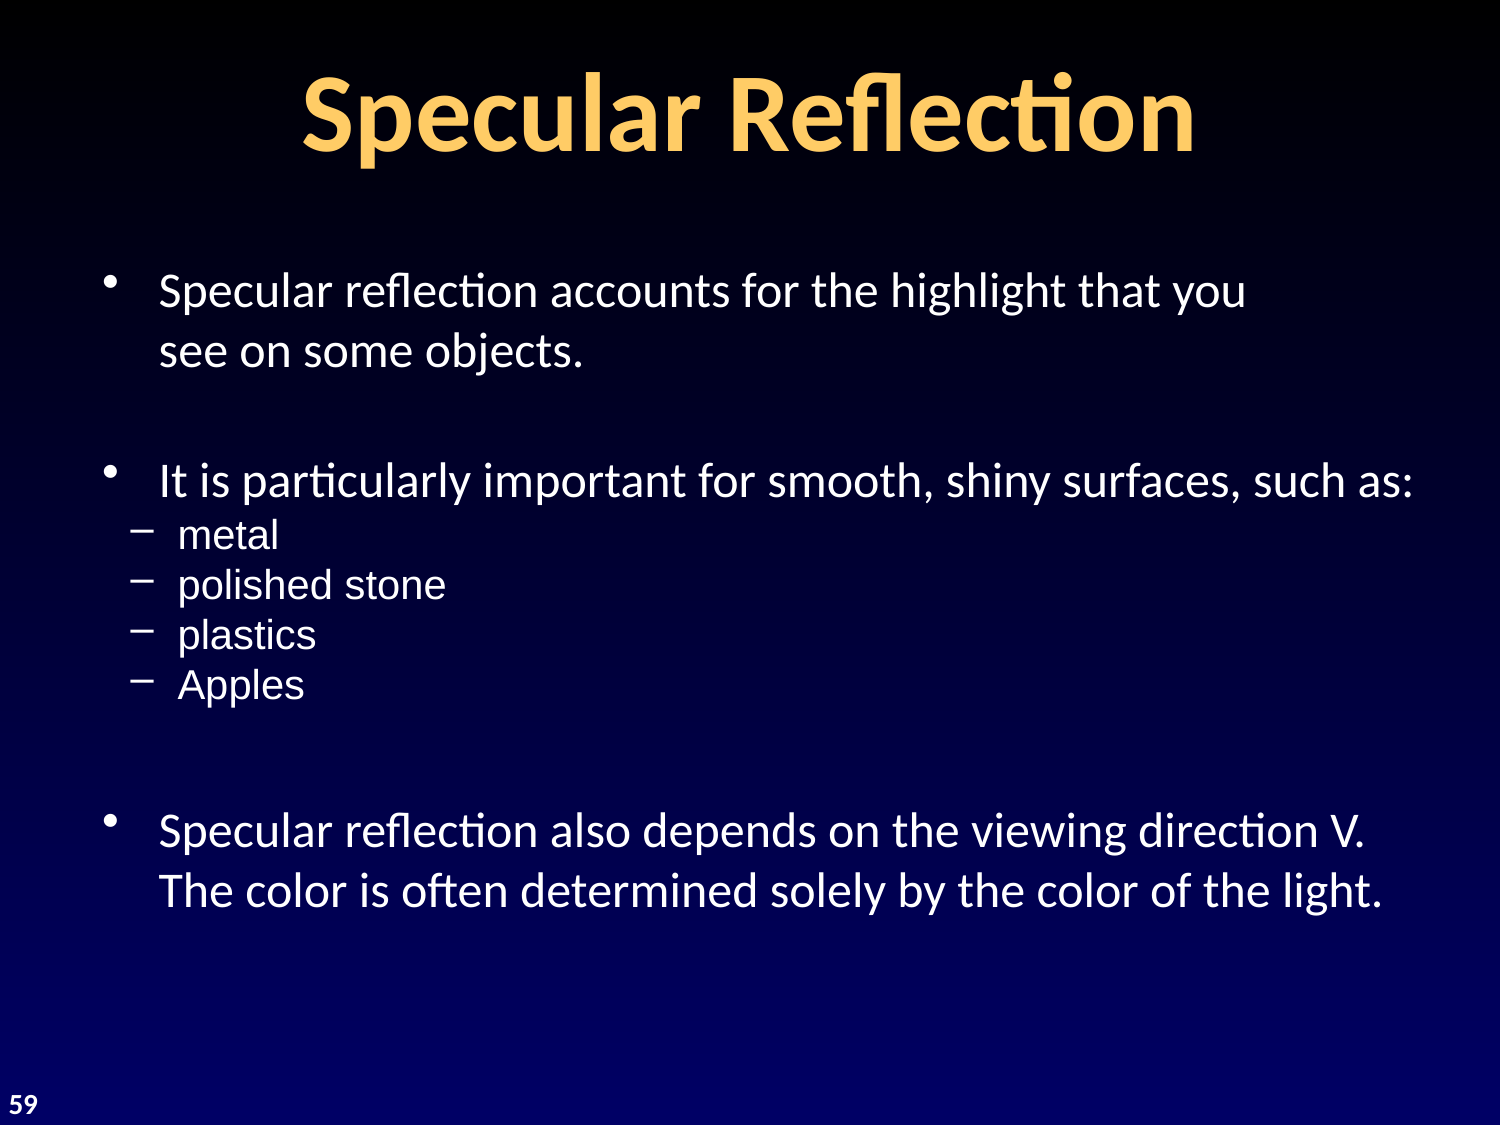

# Specular Reflection
Specular reflection accounts for the highlight that you
see on some objects.
It is particularly important for smooth, shiny surfaces, such as:
metal
polished stone
plastics
Apples

Specular reflection also depends on the viewing direction V.
The color is often determined solely by the color of the light.
59